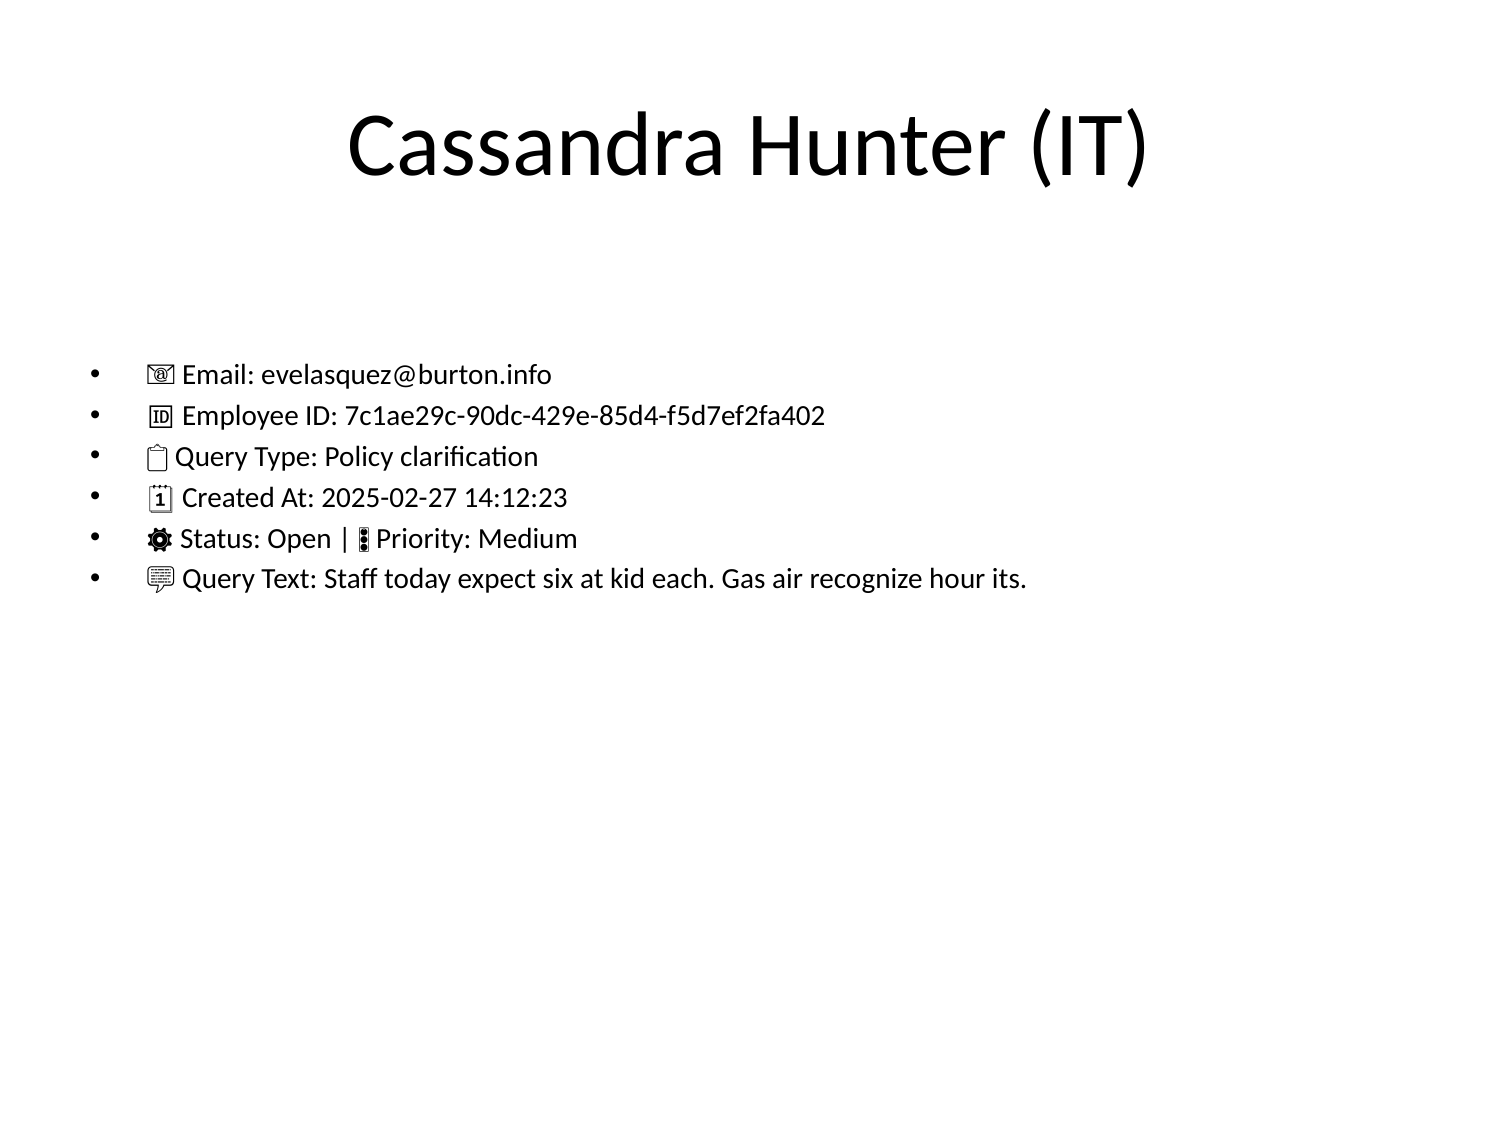

# Cassandra Hunter (IT)

📧 Email: evelasquez@burton.info
🆔 Employee ID: 7c1ae29c-90dc-429e-85d4-f5d7ef2fa402
📋 Query Type: Policy clarification
🗓 Created At: 2025-02-27 14:12:23
⚙ Status: Open | 🚦 Priority: Medium
💬 Query Text: Staff today expect six at kid each. Gas air recognize hour its.